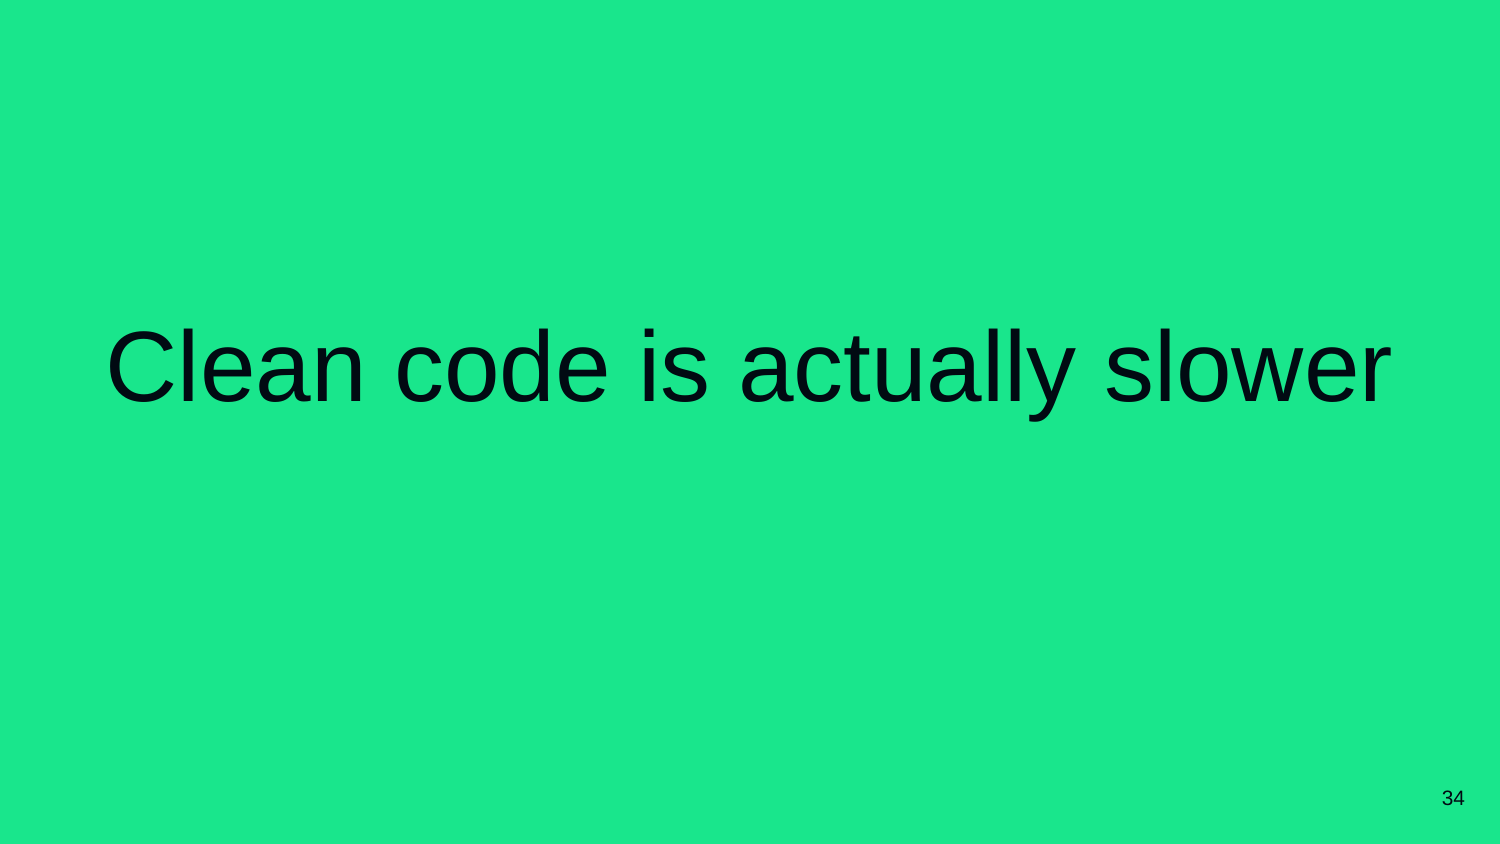

# Clean code is actually slower
34